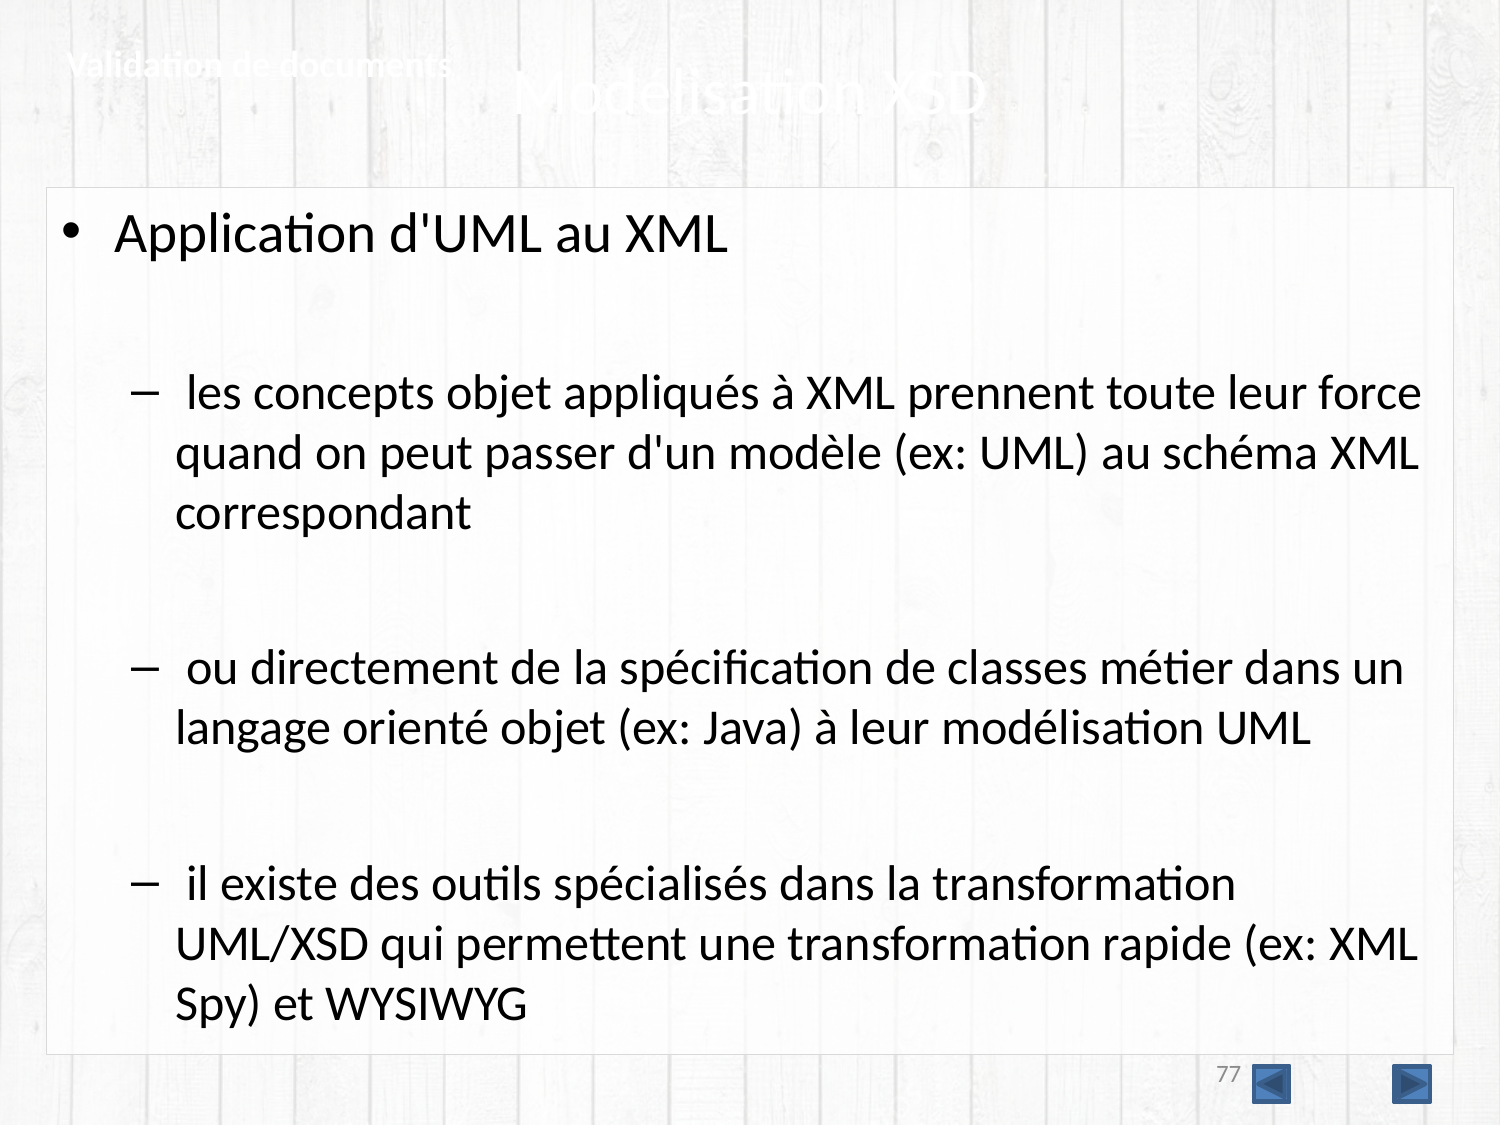

Validation de documents
# Modélisation XSD
Application d'UML au XML

 les concepts objet appliqués à XML prennent toute leur force quand on peut passer d'un modèle (ex: UML) au schéma XML correspondant

 ou directement de la spécification de classes métier dans un langage orienté objet (ex: Java) à leur modélisation UML

 il existe des outils spécialisés dans la transformation UML/XSD qui permettent une transformation rapide (ex: XML Spy) et WYSIWYG
77